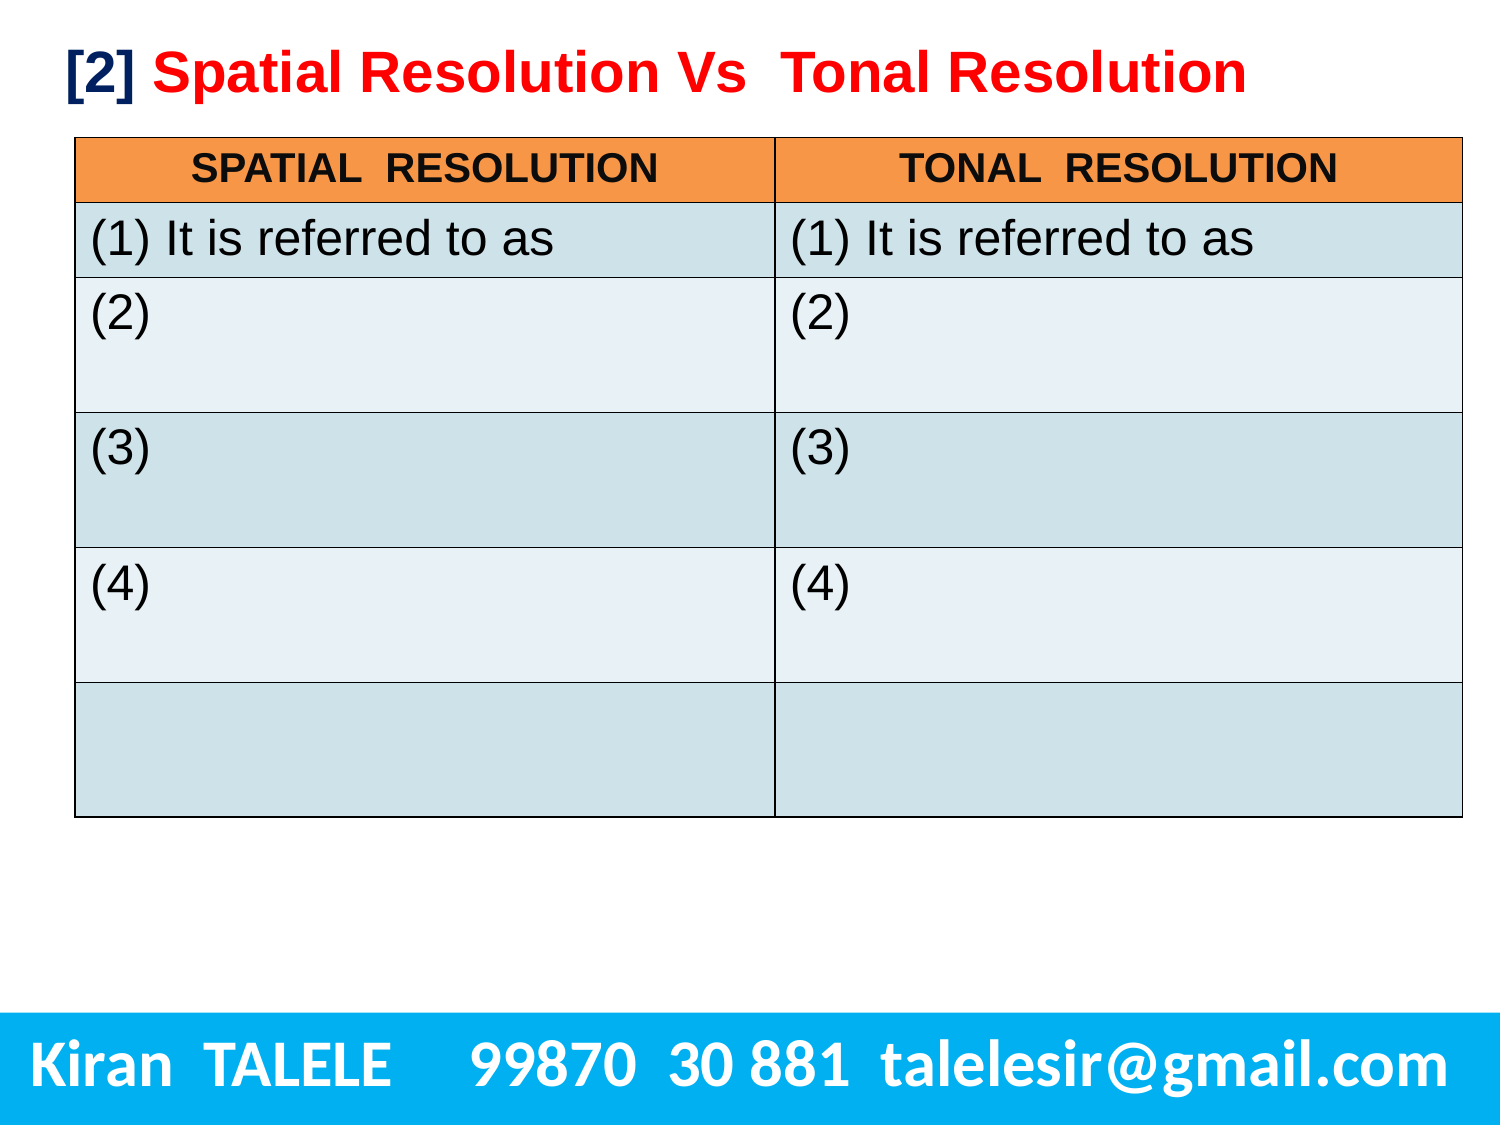

[2] Spatial Resolution Vs  Tonal Resolution
| SPATIAL RESOLUTION | TONAL RESOLUTION |
| --- | --- |
| (1) It is referred to as | (1) It is referred to as |
| (2) | (2) |
| (3) | (3) |
| (4) | (4) |
|  |  |
 Kiran  TALELE     99870  30 881  talelesir@gmail.com